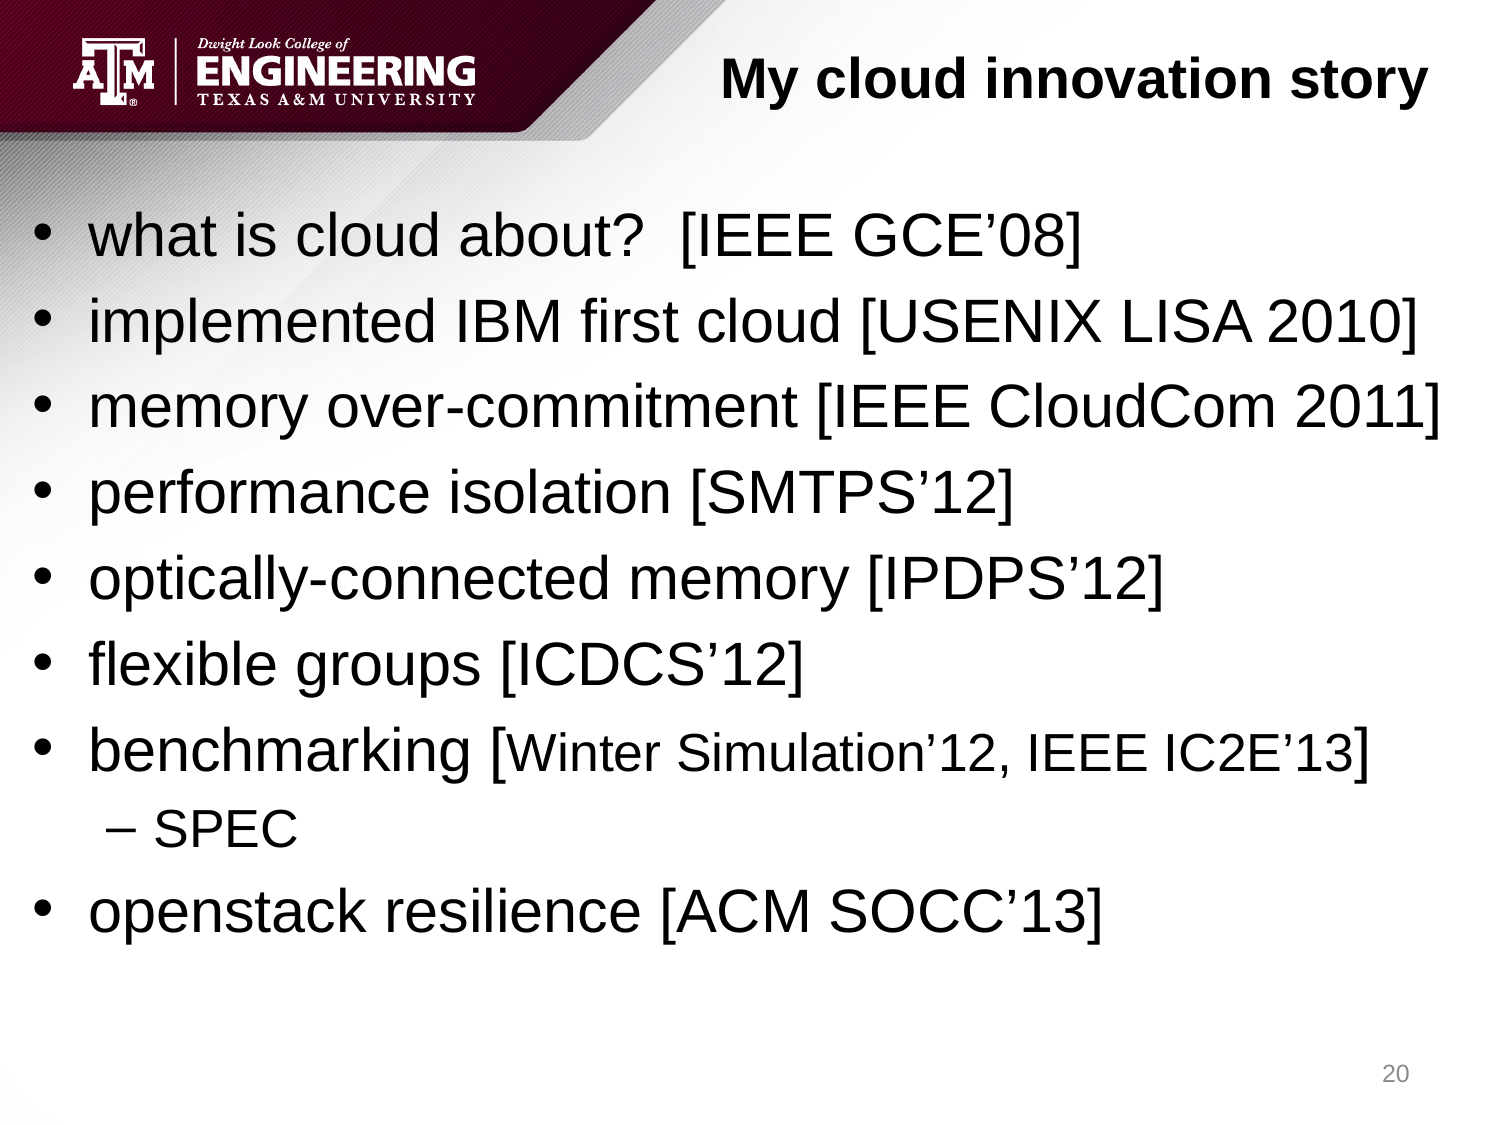

# My cloud innovation story
what is cloud about?  [IEEE GCE’08]
implemented IBM first cloud [USENIX LISA 2010]
memory over-commitment [IEEE CloudCom 2011]
performance isolation [SMTPS’12]
optically-connected memory [IPDPS’12]
flexible groups [ICDCS’12]
benchmarking [Winter Simulation’12, IEEE IC2E’13]
SPEC
openstack resilience [ACM SOCC’13]

20